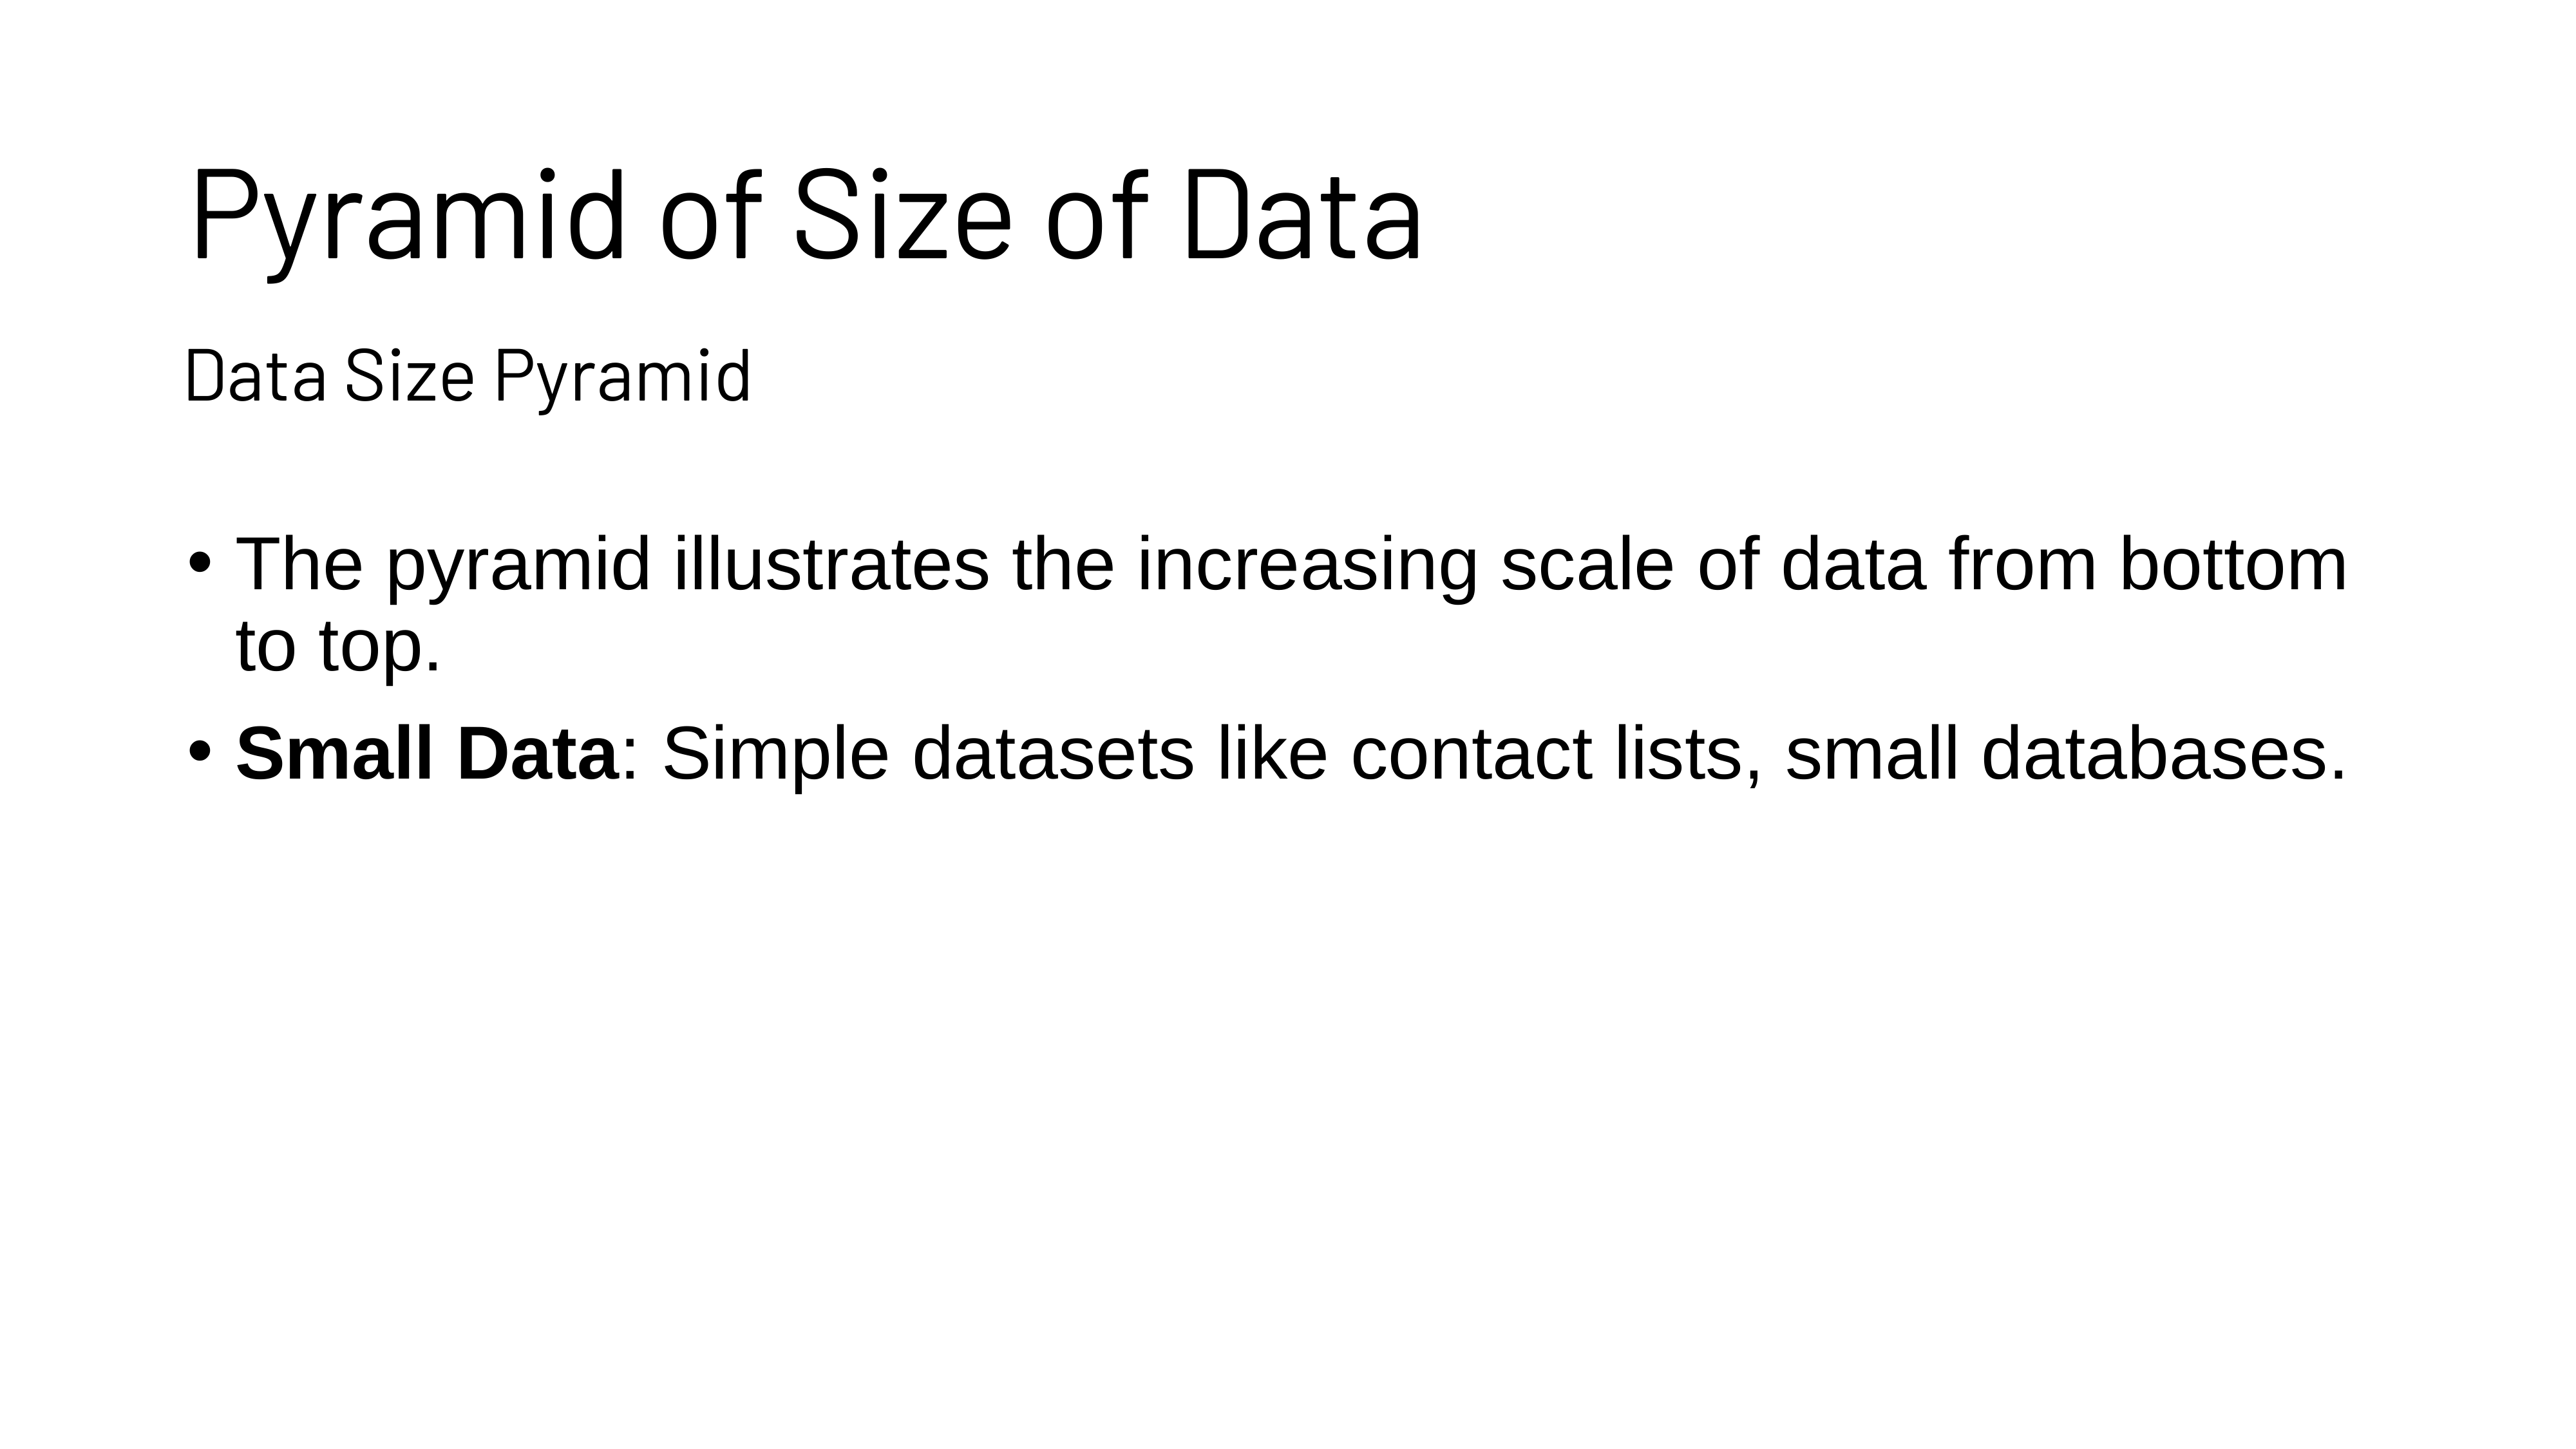

# Pyramid of Size of Data
Data Size Pyramid
The pyramid illustrates the increasing scale of data from bottom to top.
Small Data: Simple datasets like contact lists, small databases.